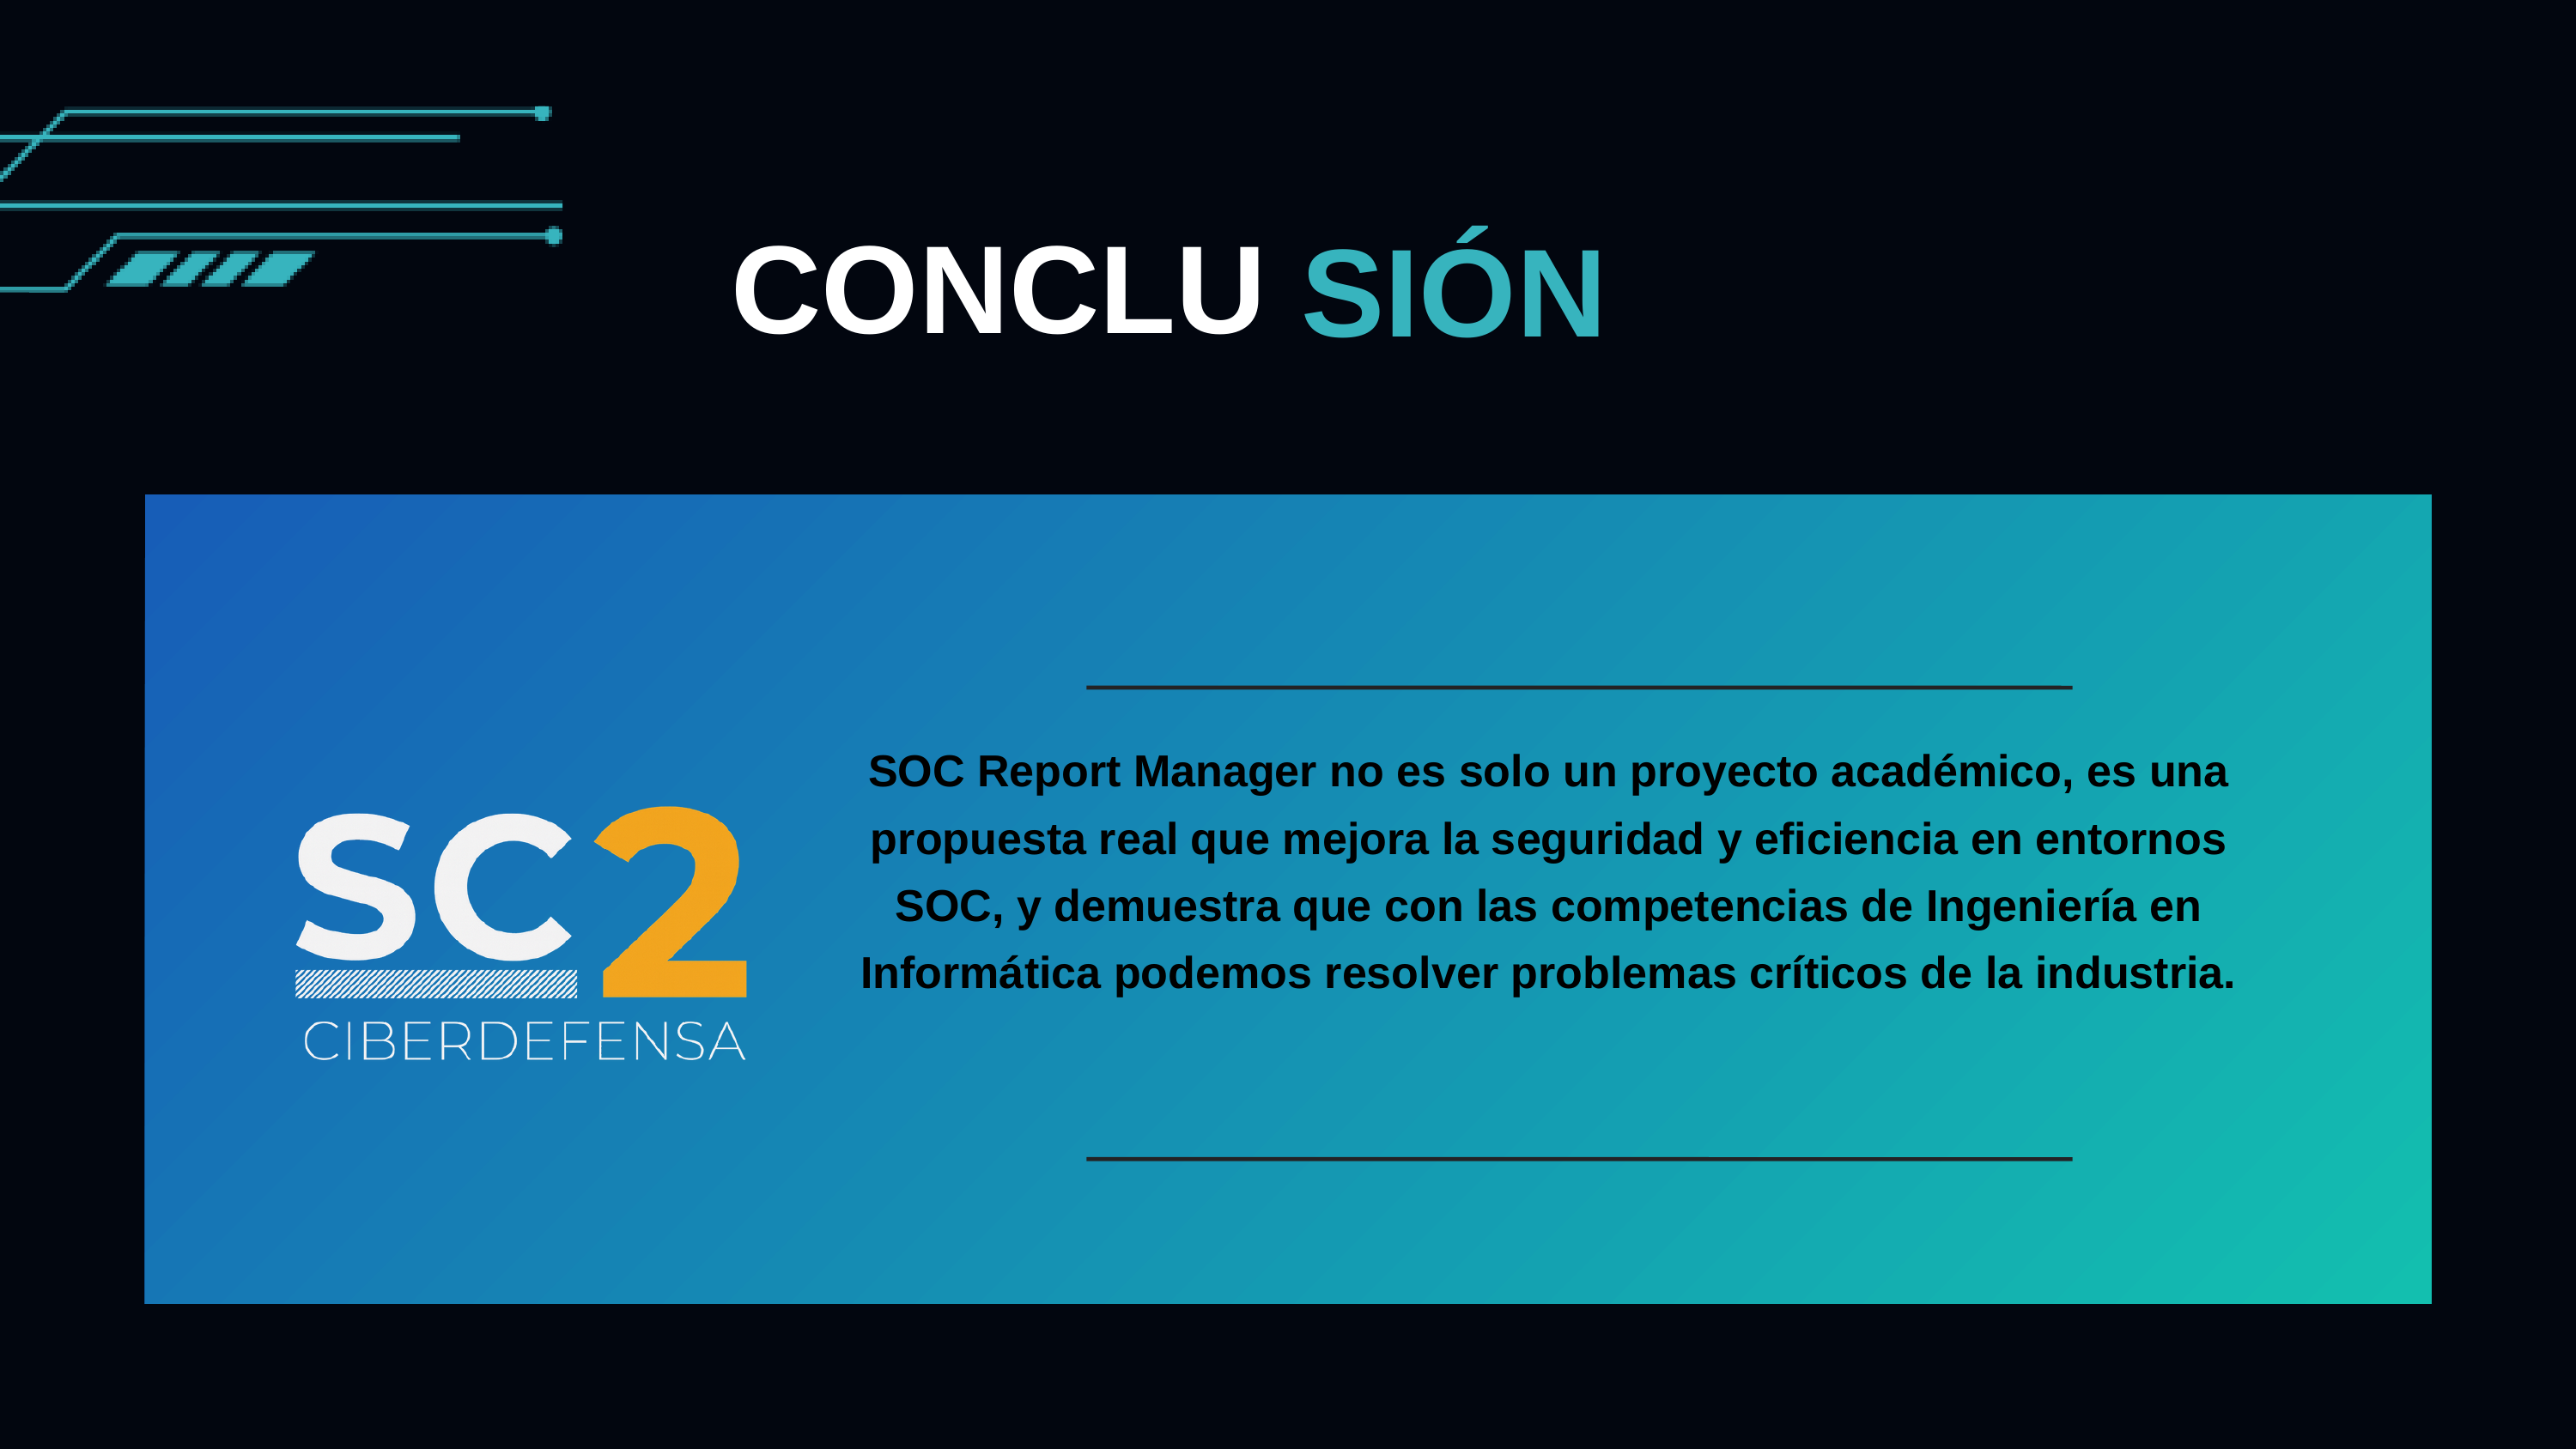

CONCLU
SIÓN

SOC Report Manager no es solo un proyecto académico, es una propuesta real que mejora la seguridad y eficiencia en entornos SOC, y demuestra que con las competencias de Ingeniería en Informática podemos resolver problemas críticos de la industria.